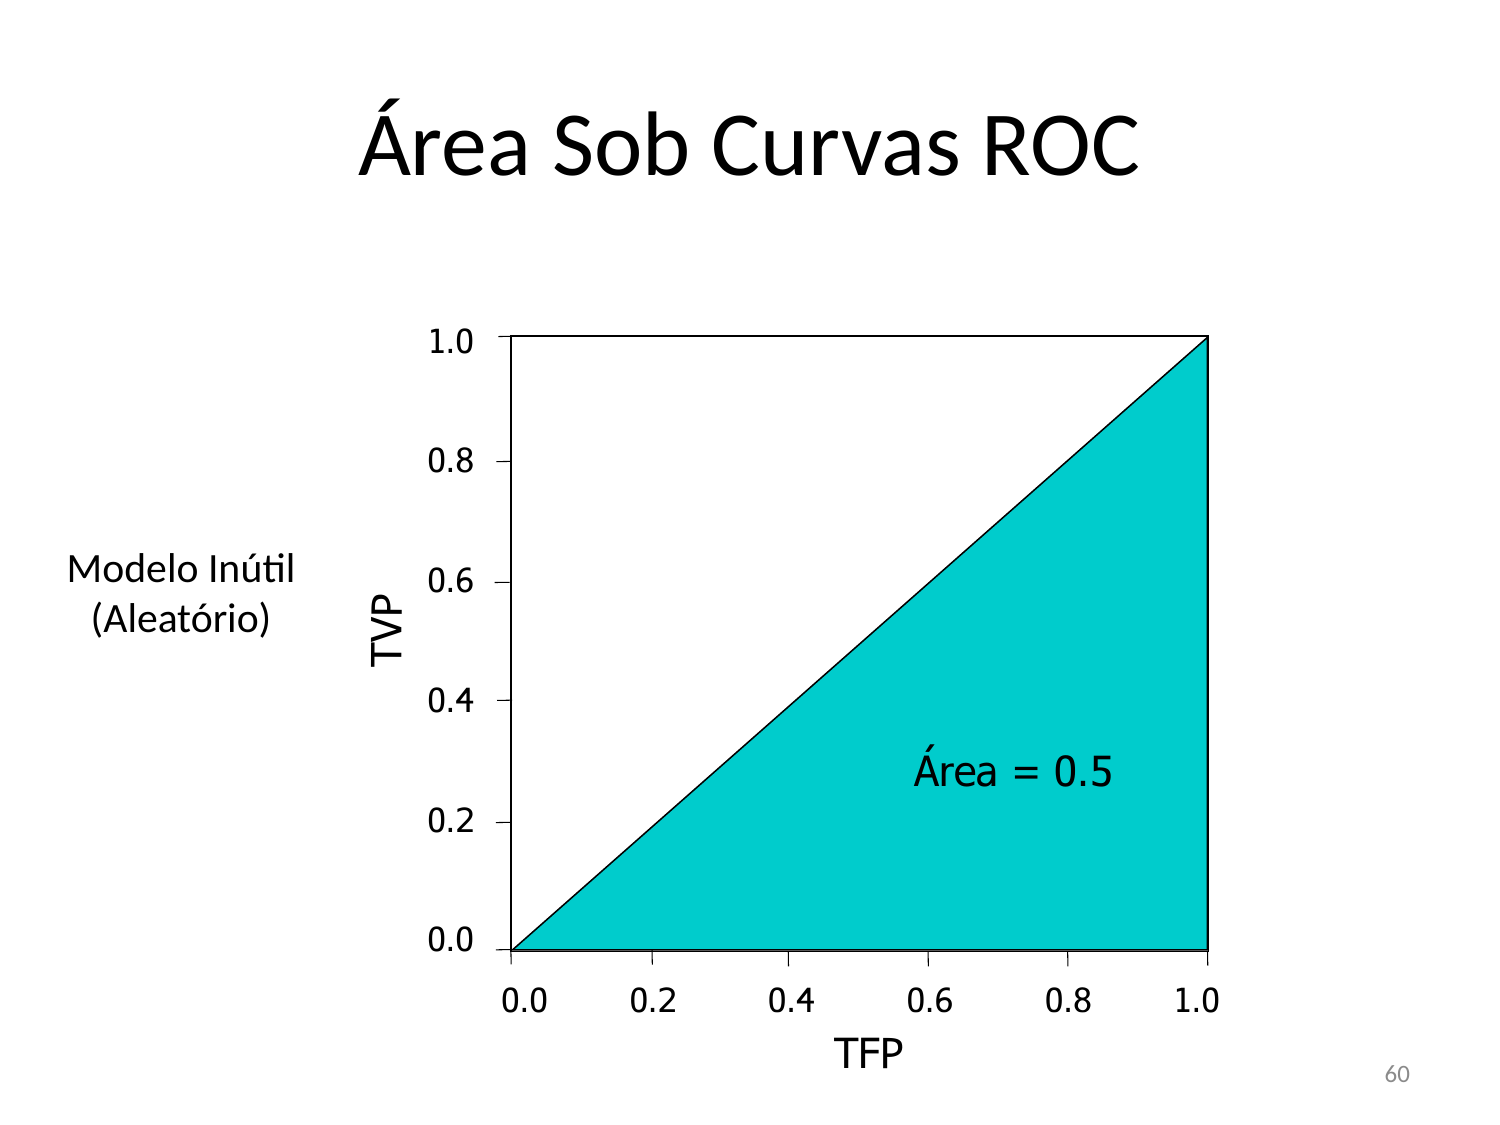

# Área Sob Curvas ROC
1.0

0.8

0.6

0.4

0.2

0.0

Modelo Inútil
(Aleatório)

TVP

Área = 0.5

 0.0        0.2         0.4         0.6         0.8        1.0

Taxa de FP
TFP

60